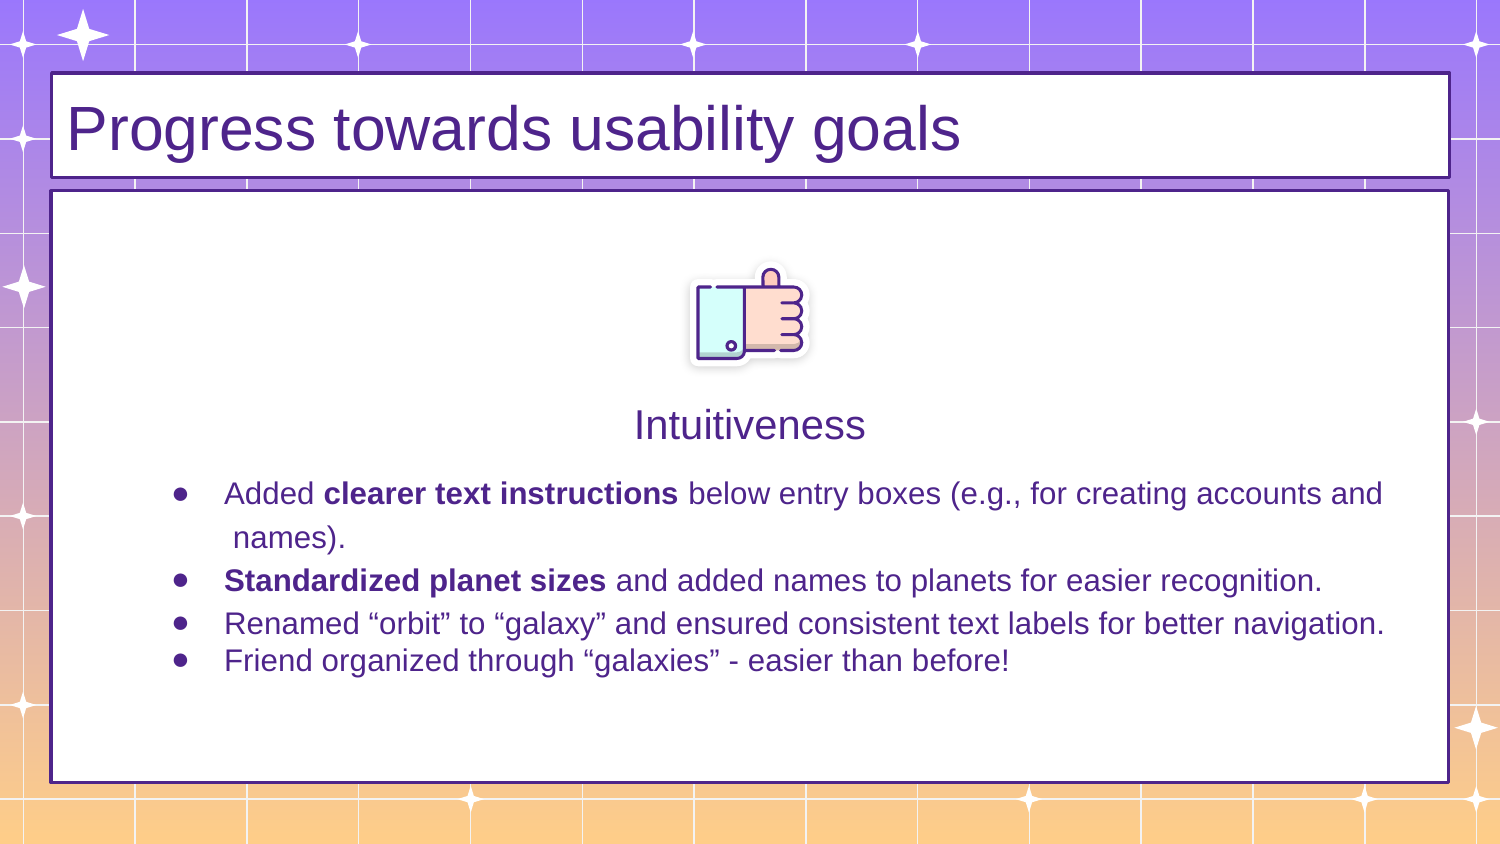

# Progress towards usability goals

Intuitiveness
Added clearer text instructions below entry boxes (e.g., for creating accounts and  names).
Standardized planet sizes and added names to planets for easier recognition.
Renamed “orbit” to “galaxy” and ensured consistent text labels for better navigation.
Friend organized through “galaxies” - easier than before!